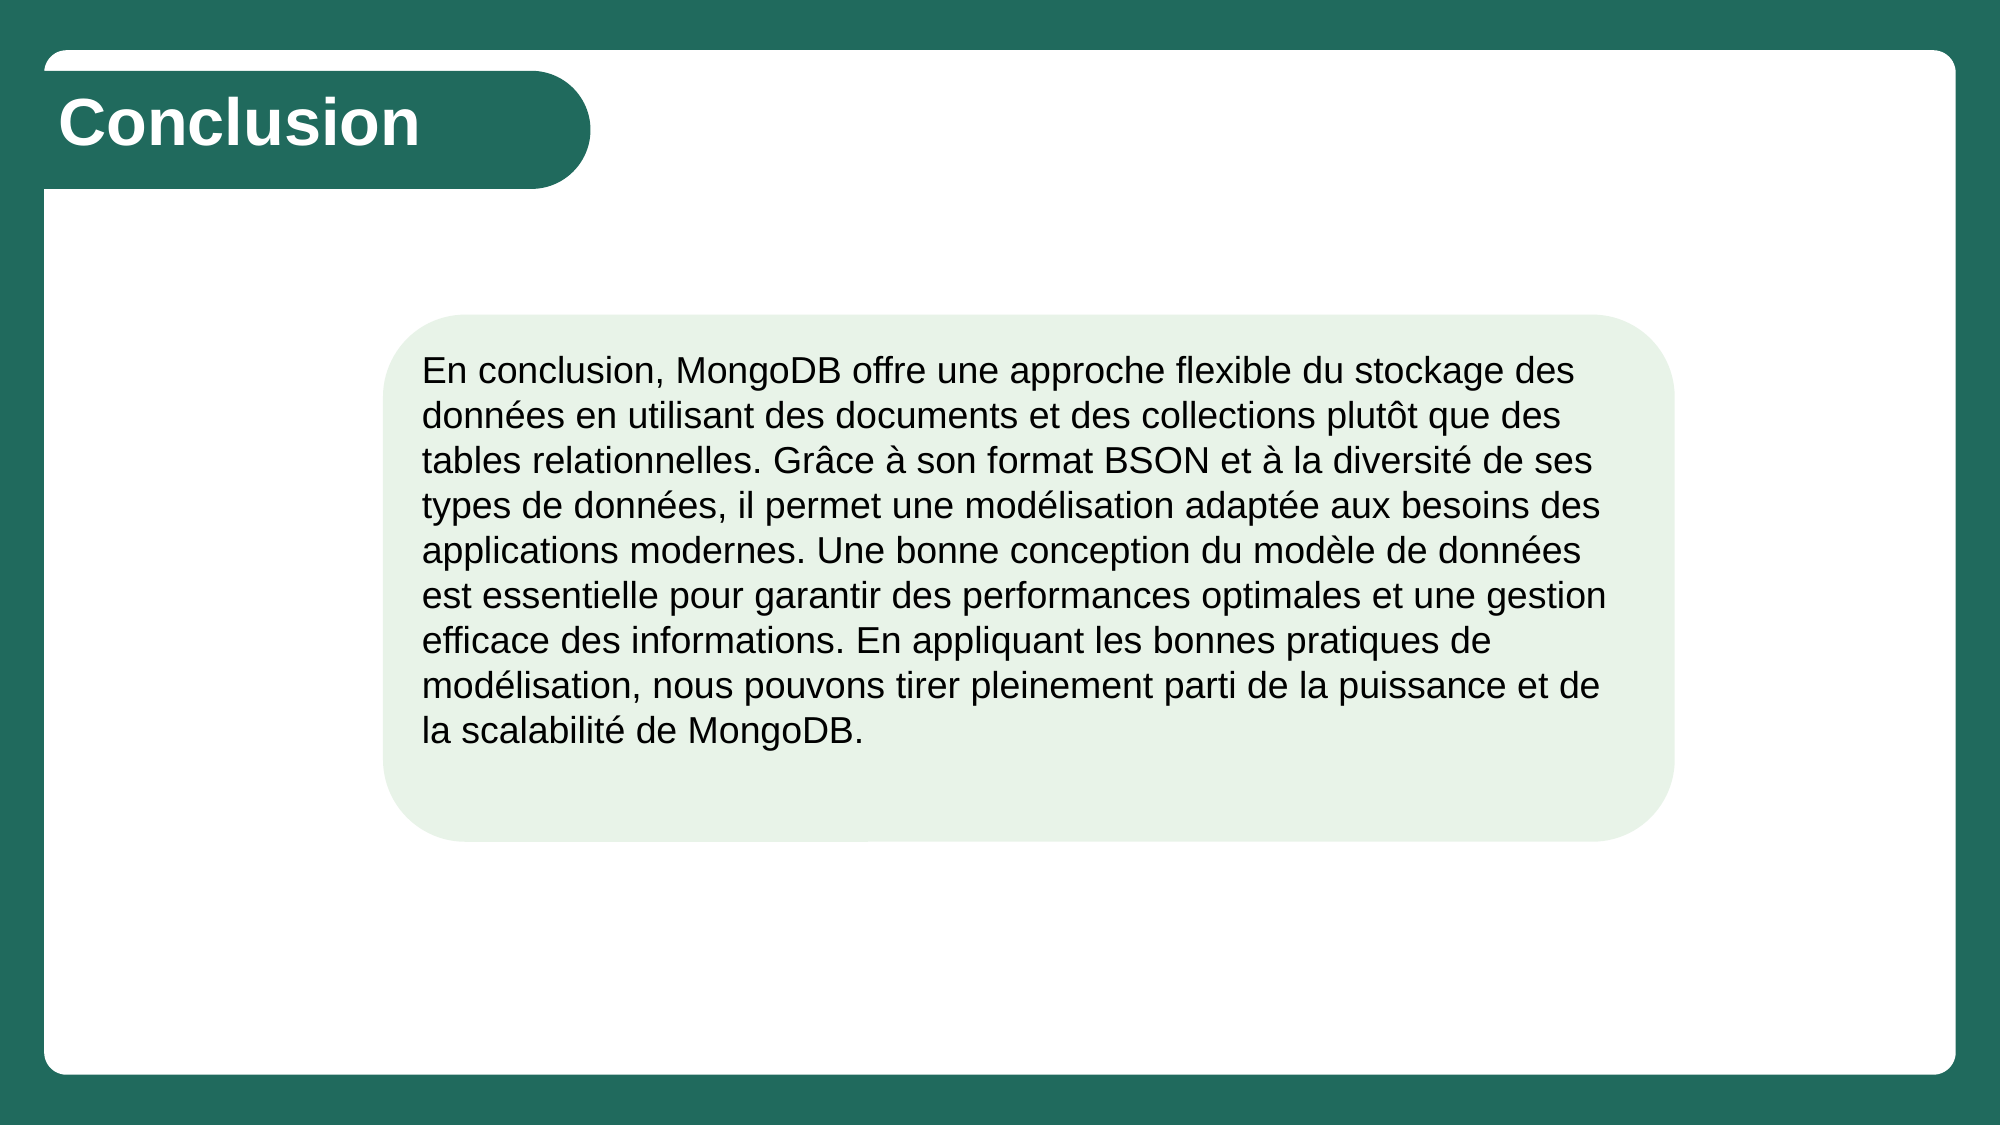

Conclusion
En conclusion, MongoDB offre une approche flexible du stockage des données en utilisant des documents et des collections plutôt que des tables relationnelles. Grâce à son format BSON et à la diversité de ses types de données, il permet une modélisation adaptée aux besoins des applications modernes. Une bonne conception du modèle de données est essentielle pour garantir des performances optimales et une gestion efficace des informations. En appliquant les bonnes pratiques de modélisation, nous pouvons tirer pleinement parti de la puissance et de la scalabilité de MongoDB.